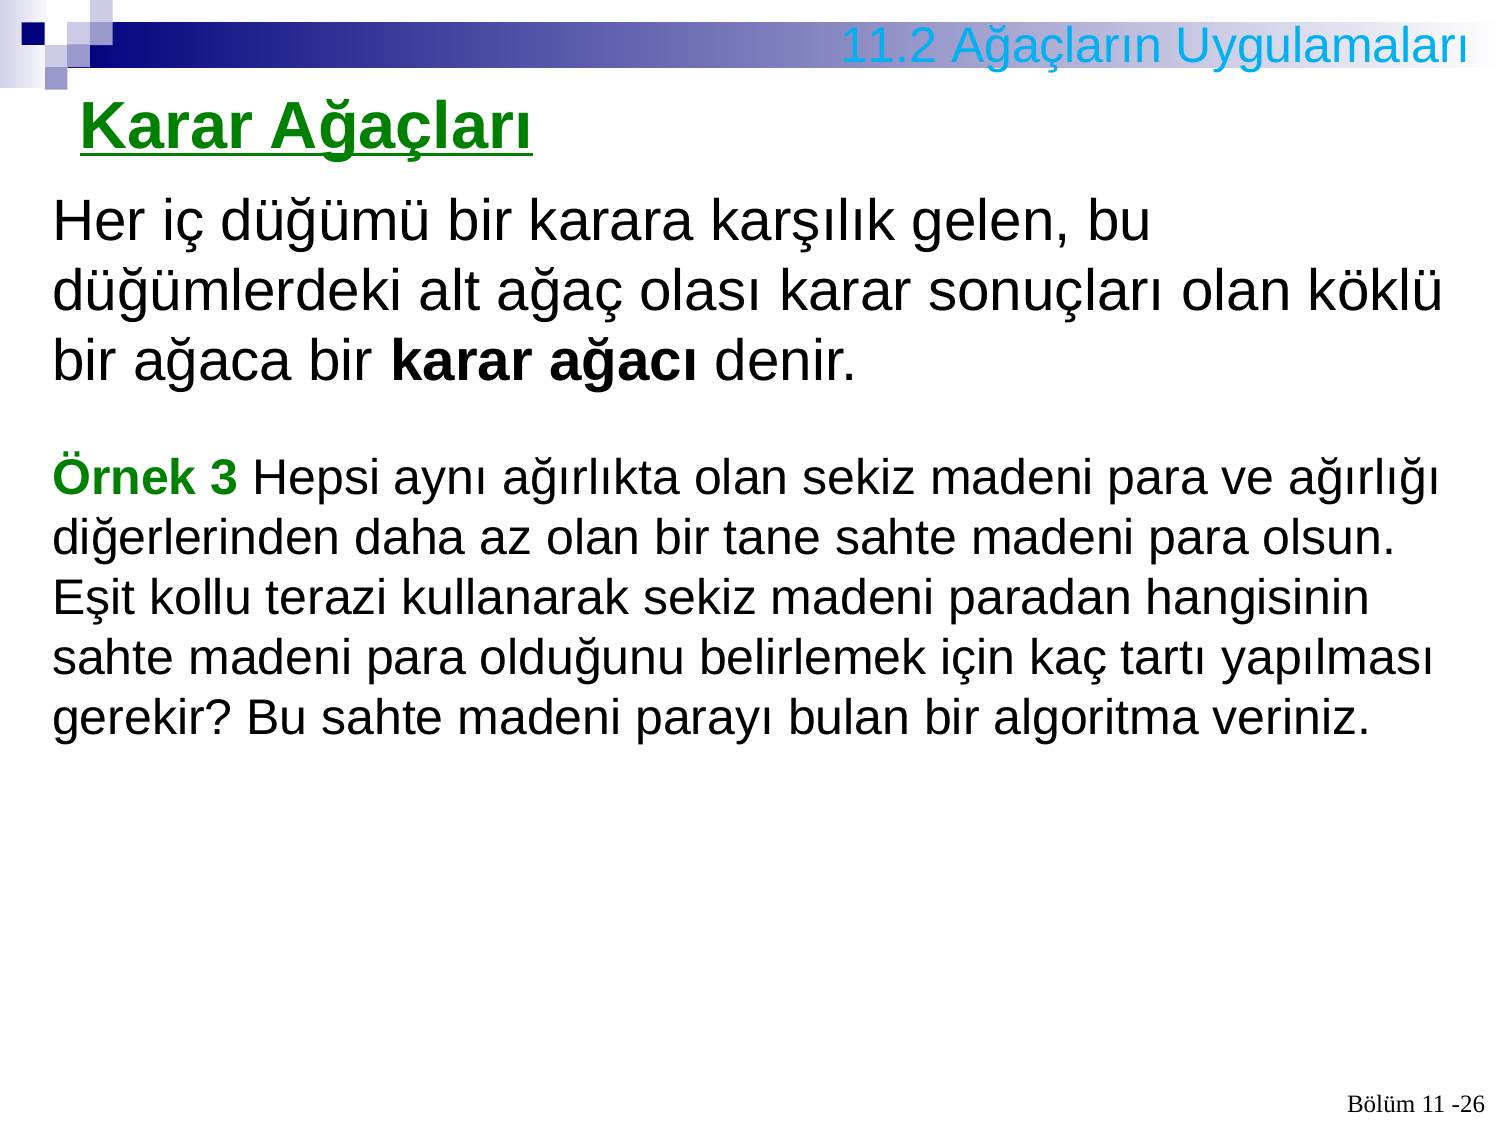

# 11.2 Ağaçların Uygulamaları
Karar Ağaçları
Her iç düğümü bir karara karşılık gelen, bu düğümlerdeki alt ağaç olası karar sonuçları olan köklü bir ağaca bir karar ağacı denir.
Örnek 3 Hepsi aynı ağırlıkta olan sekiz madeni para ve ağırlığı diğerlerinden daha az olan bir tane sahte madeni para olsun. Eşit kollu terazi kullanarak sekiz madeni paradan hangisinin sahte madeni para olduğunu belirlemek için kaç tartı yapılması gerekir? Bu sahte madeni parayı bulan bir algoritma veriniz.
Bölüm 11 -26